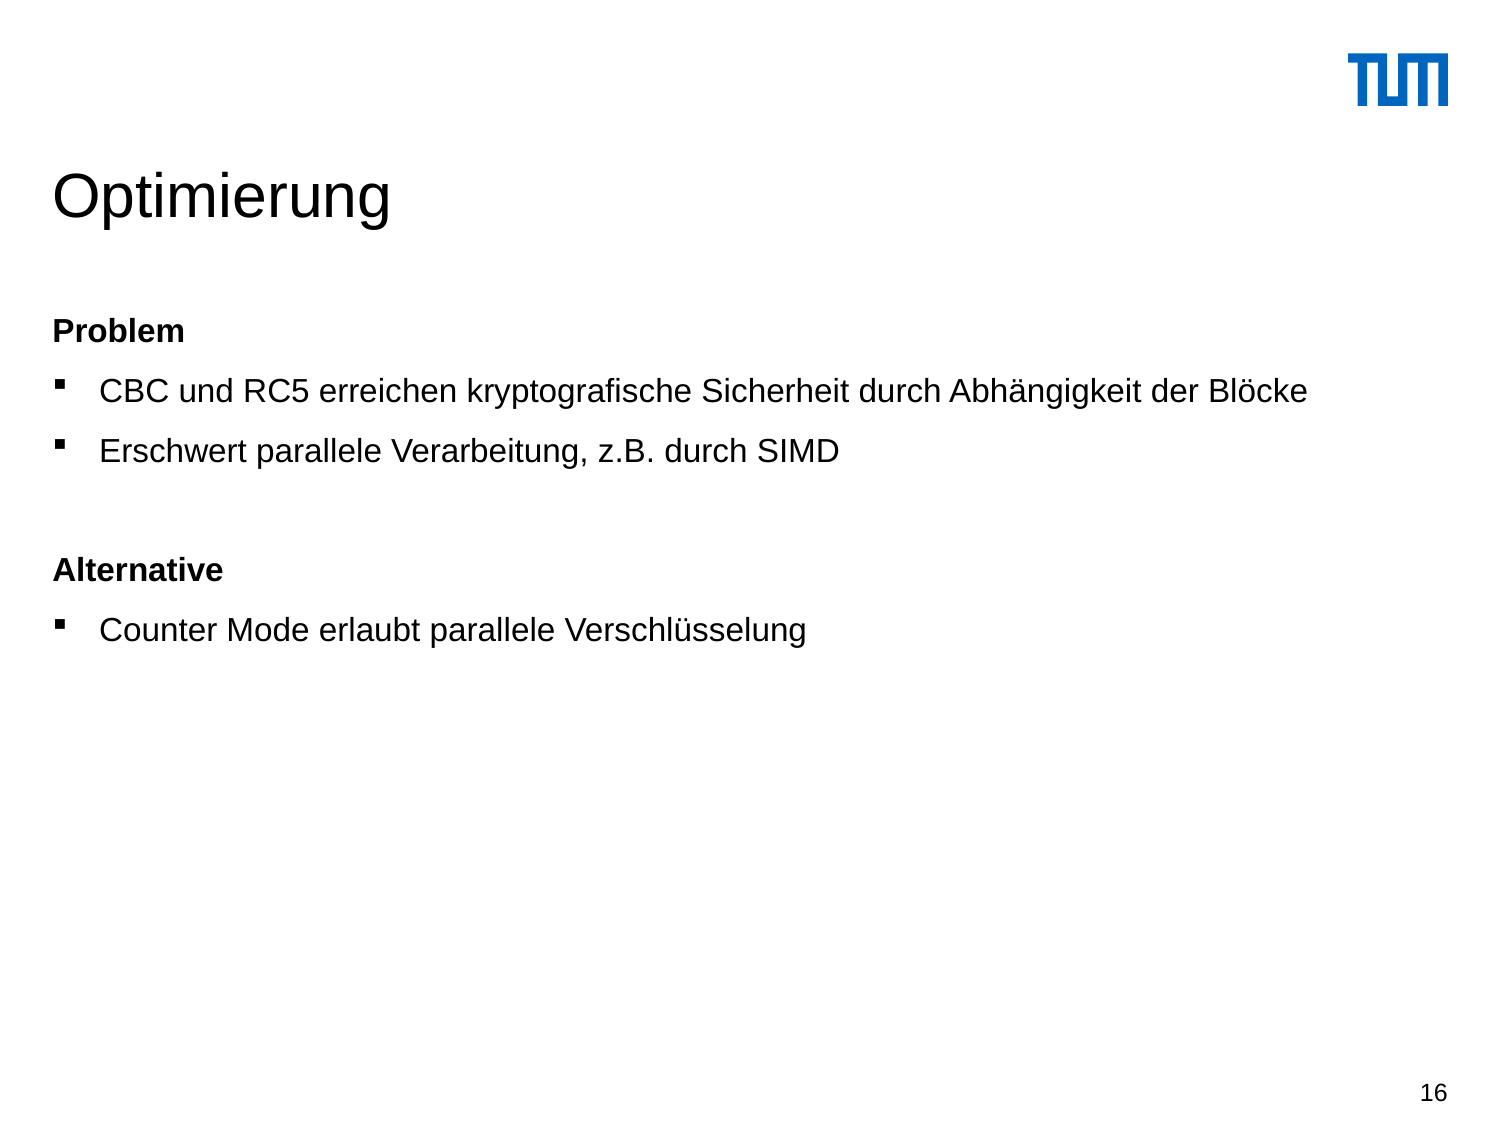

# Optimierung
Problem
CBC und RC5 erreichen kryptografische Sicherheit durch Abhängigkeit der Blöcke
Erschwert parallele Verarbeitung, z.B. durch SIMD

Alternative
Counter Mode erlaubt parallele Verschlüsselung
16